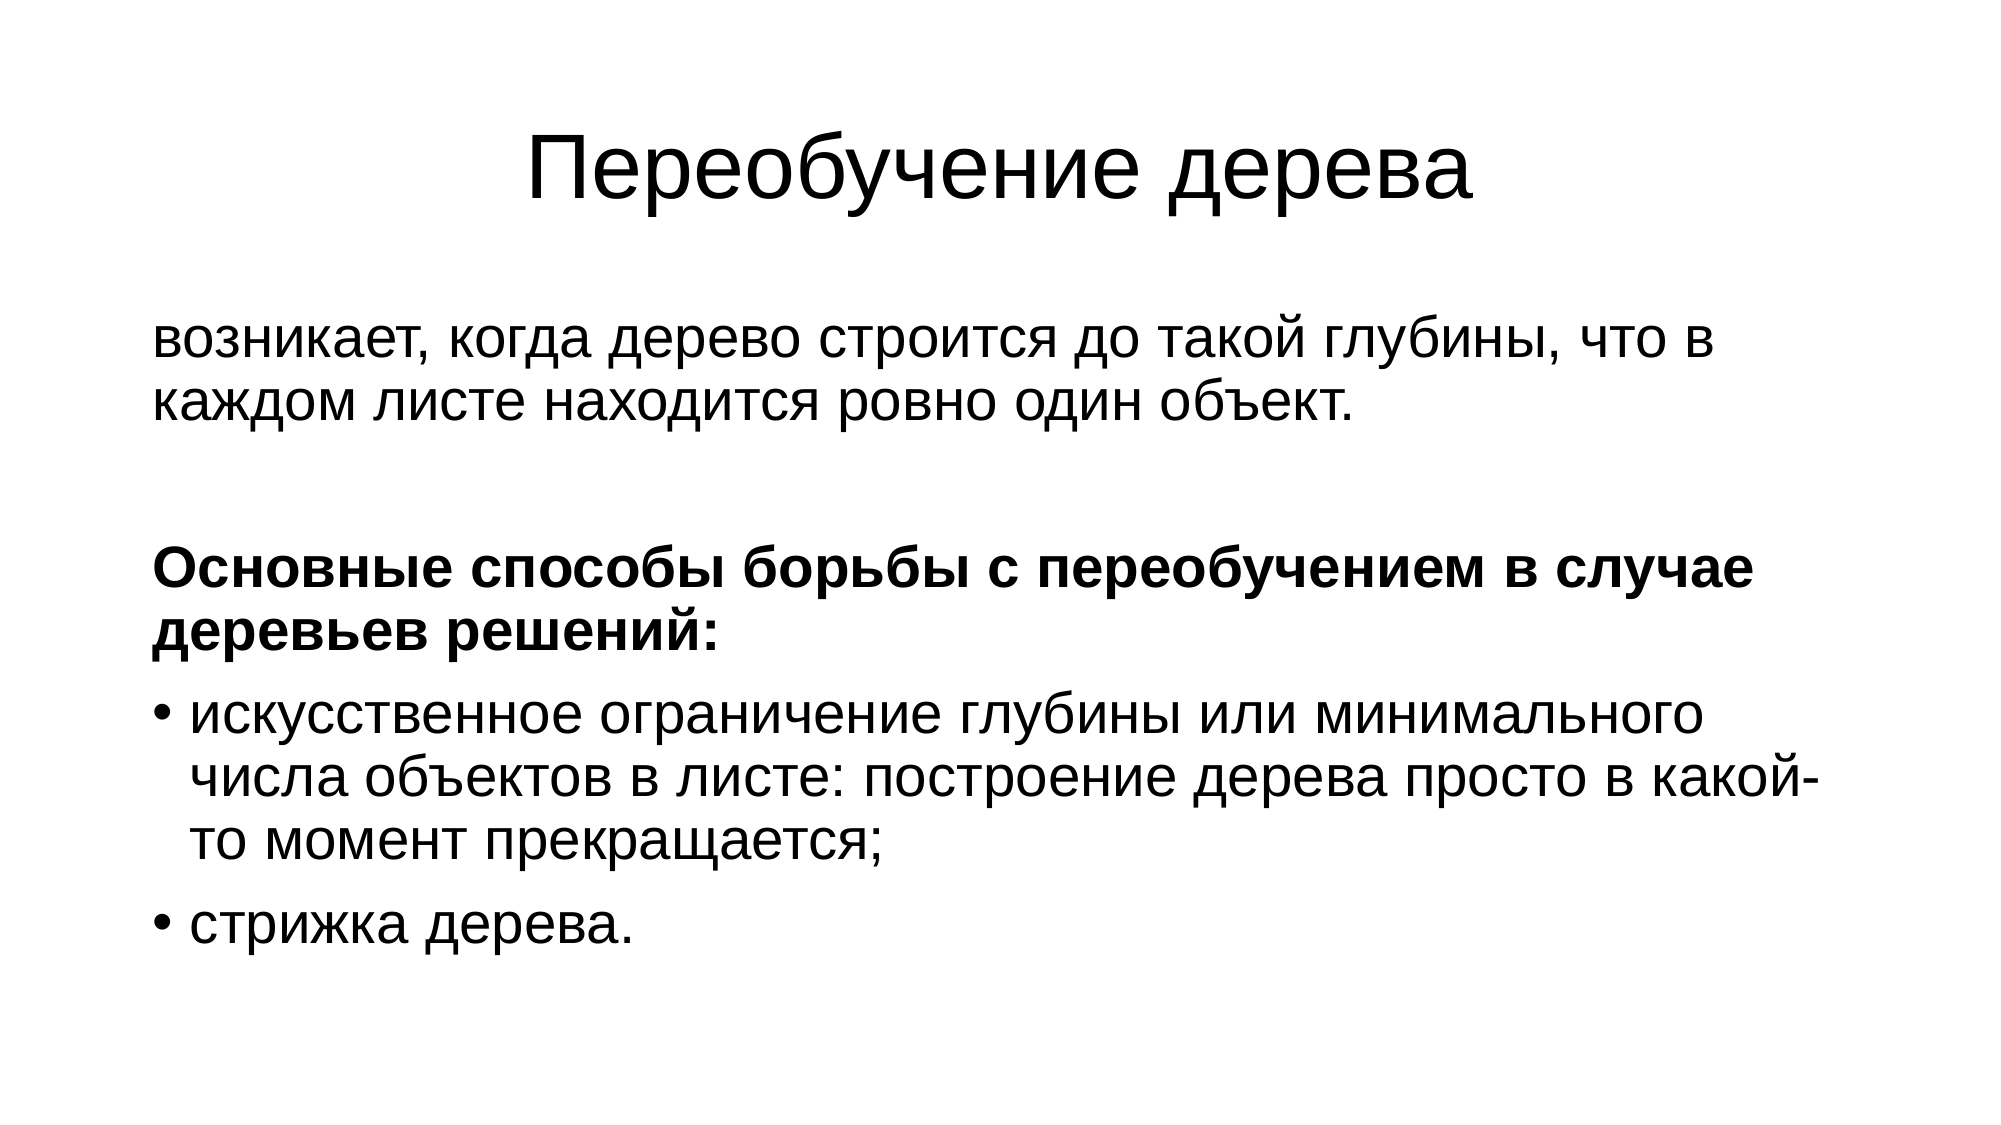

# Переобучение дерева
возникает, когда дерево строится до такой глубины, что в каждом листе находится ровно один объект.

Основные способы борьбы с переобучением в случае деревьев решений:
искусственное ограничение глубины или минимального числа объектов в листе: построение дерева просто в какой-то момент прекращается;
стрижка дерева.